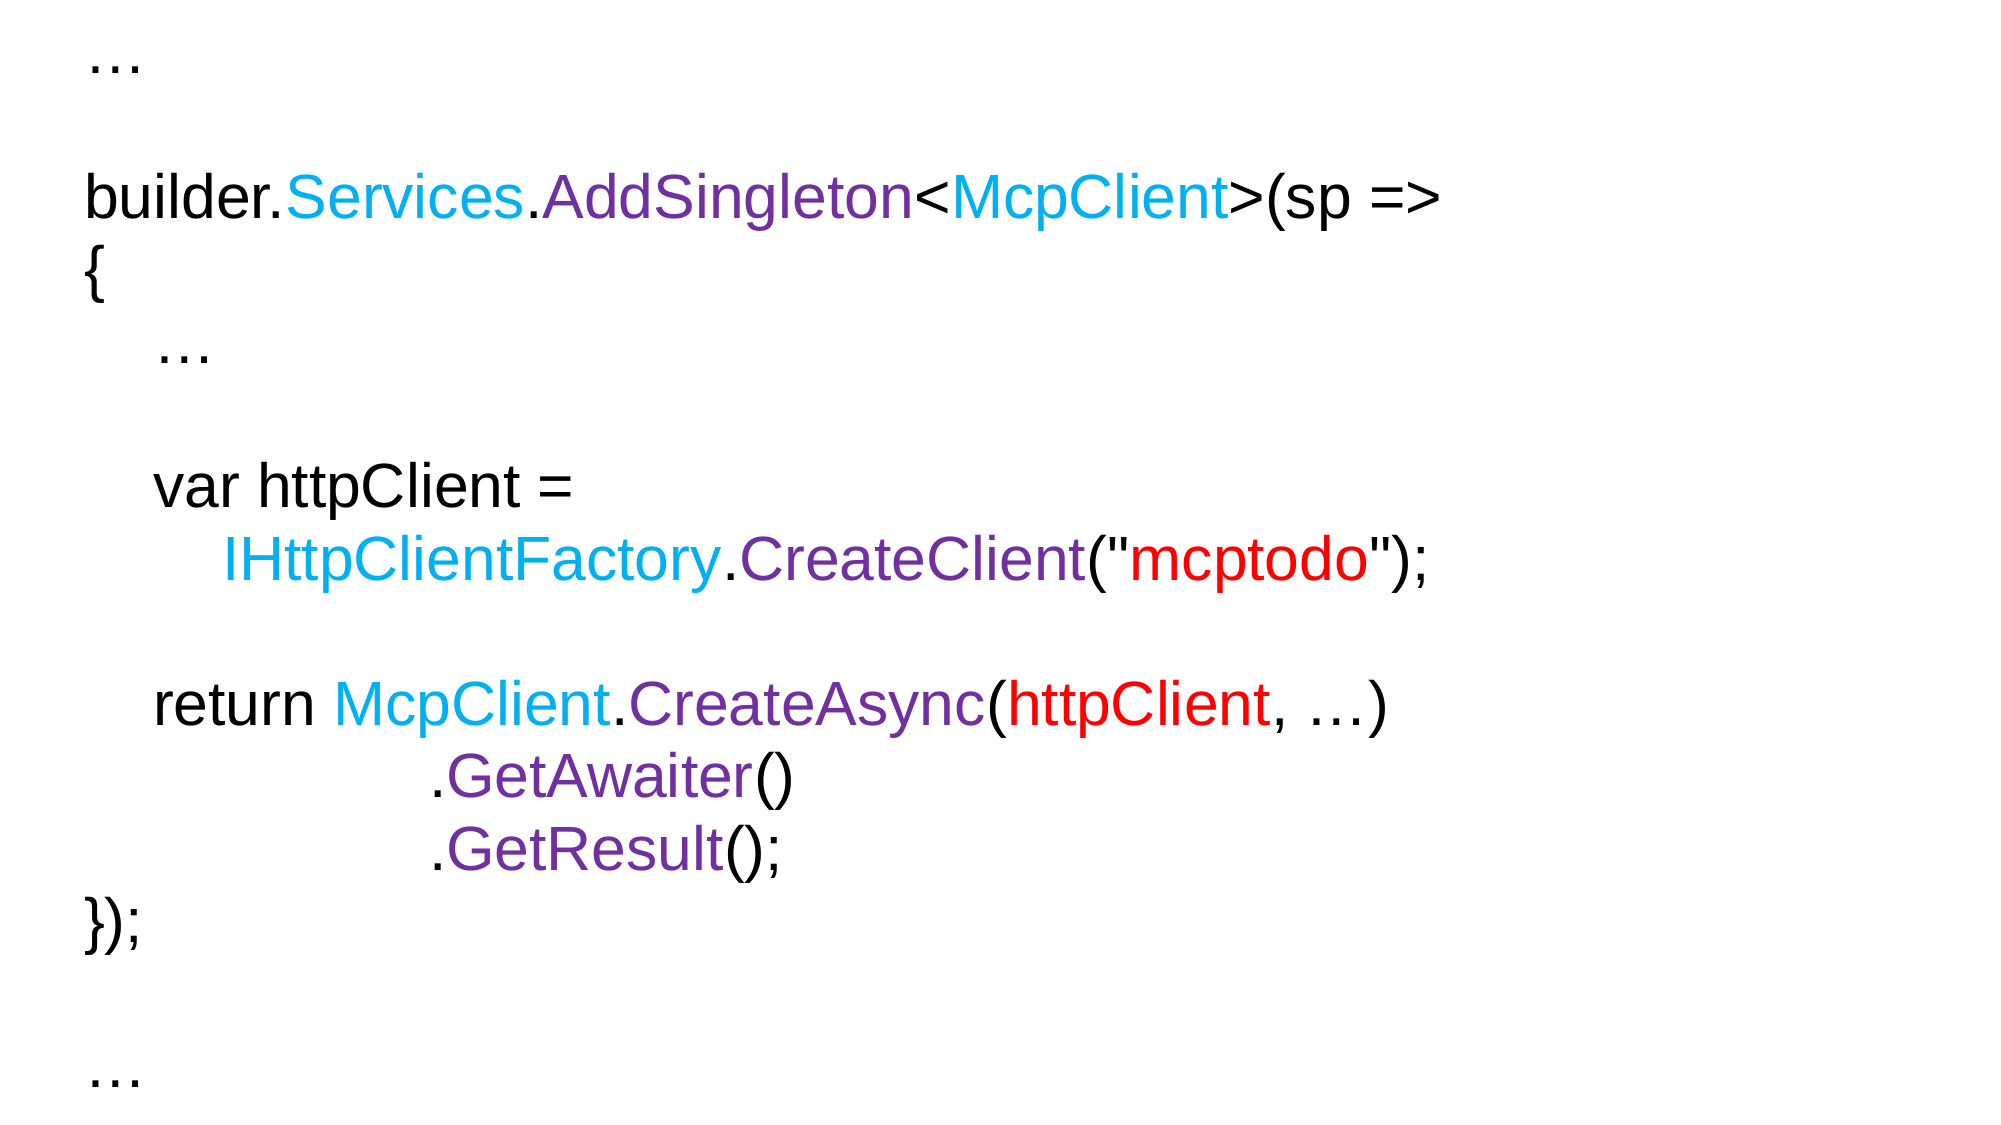

…

builder.Services.AddSingleton<McpClient>(sp =>
{
    …

    var httpClient =
        IHttpClientFactory.CreateClient("mcptodo");

    return McpClient.CreateAsync(httpClient, …)
                    .GetAwaiter()
                    .GetResult();
});

…